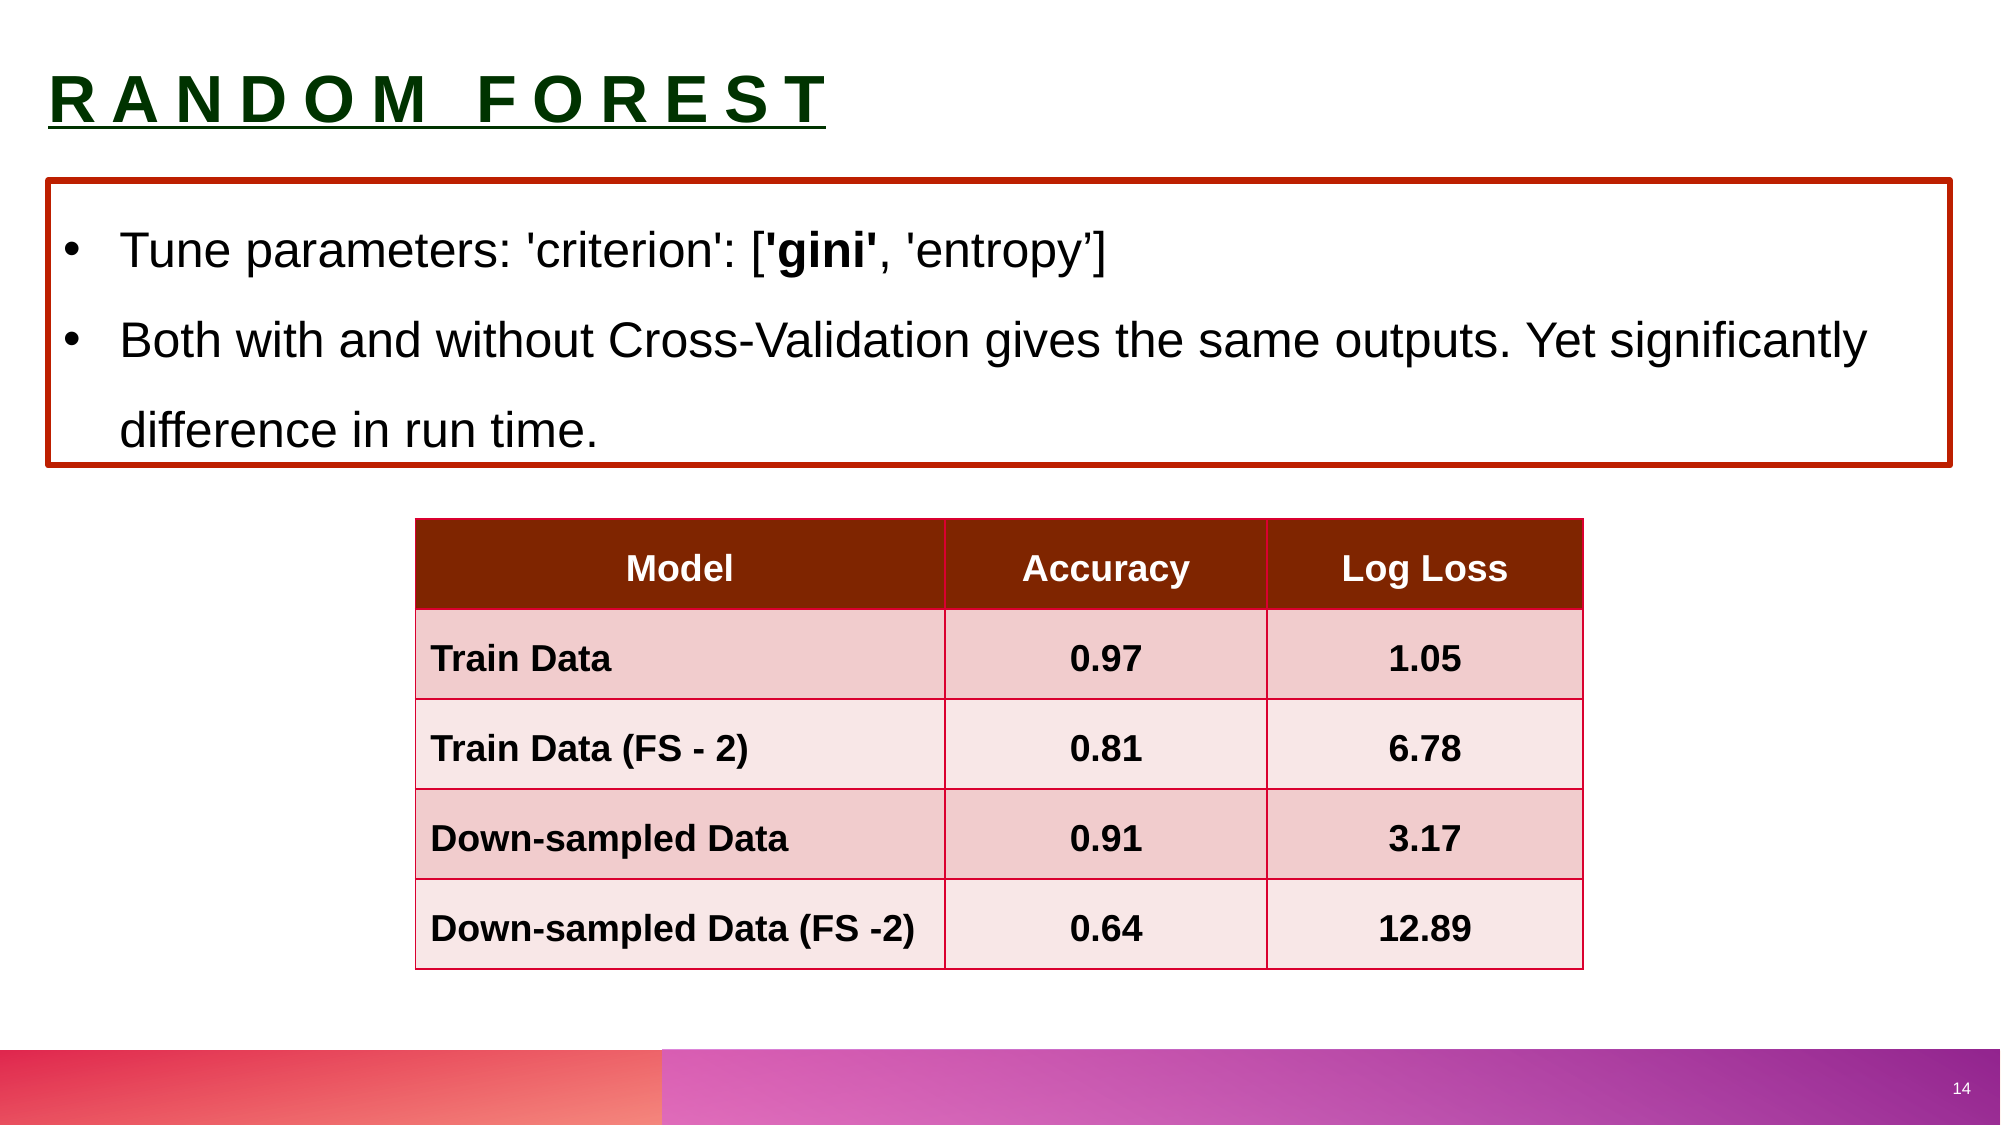

Random Forest
Tune parameters: 'criterion': ['gini', 'entropy’]
Both with and without Cross-Validation gives the same outputs. Yet significantly difference in run time.
| Model | Accuracy | Log Loss |
| --- | --- | --- |
| Train Data | 0.97 | 1.05 |
| Train Data (FS - 2) | 0.81 | 6.78 |
| Down-sampled Data | 0.91 | 3.17 |
| Down-sampled Data (FS -2) | 0.64 | 12.89 |

14